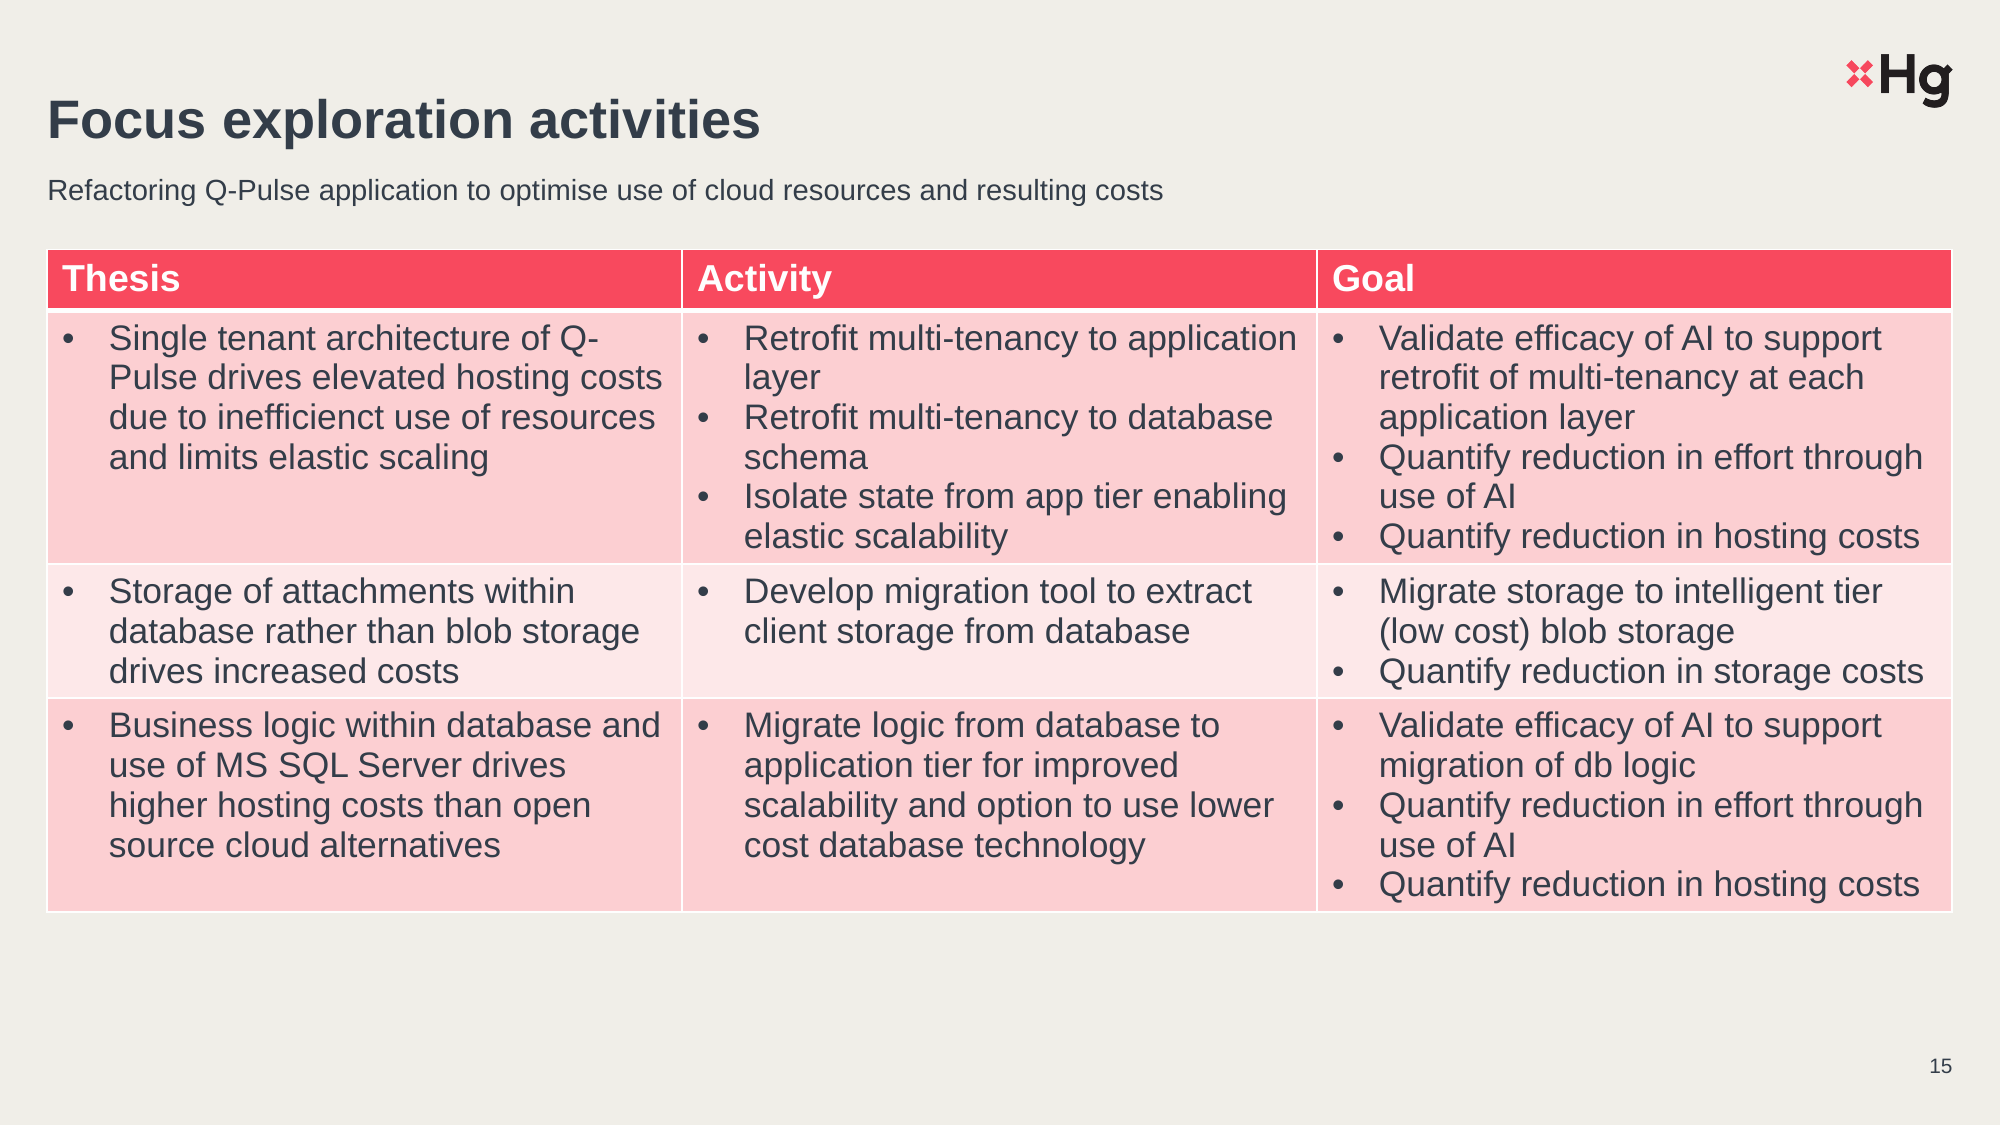

# Focus exploration activities
Refactoring Q-Pulse application to optimise use of cloud resources and resulting costs
| Thesis | Activity | Goal |
| --- | --- | --- |
| Single tenant architecture of Q-Pulse drives elevated hosting costs due to inefficienct use of resources and limits elastic scaling | Retrofit multi-tenancy to application layer Retrofit multi-tenancy to database schema Isolate state from app tier enabling elastic scalability | Validate efficacy of AI to support retrofit of multi-tenancy at each application layer Quantify reduction in effort through use of AI Quantify reduction in hosting costs |
| Storage of attachments within database rather than blob storage drives increased costs | Develop migration tool to extract client storage from database | Migrate storage to intelligent tier (low cost) blob storage Quantify reduction in storage costs |
| Business logic within database and use of MS SQL Server drives higher hosting costs than open source cloud alternatives | Migrate logic from database to application tier for improved scalability and option to use lower cost database technology | Validate efficacy of AI to support migration of db logic Quantify reduction in effort through use of AI Quantify reduction in hosting costs |